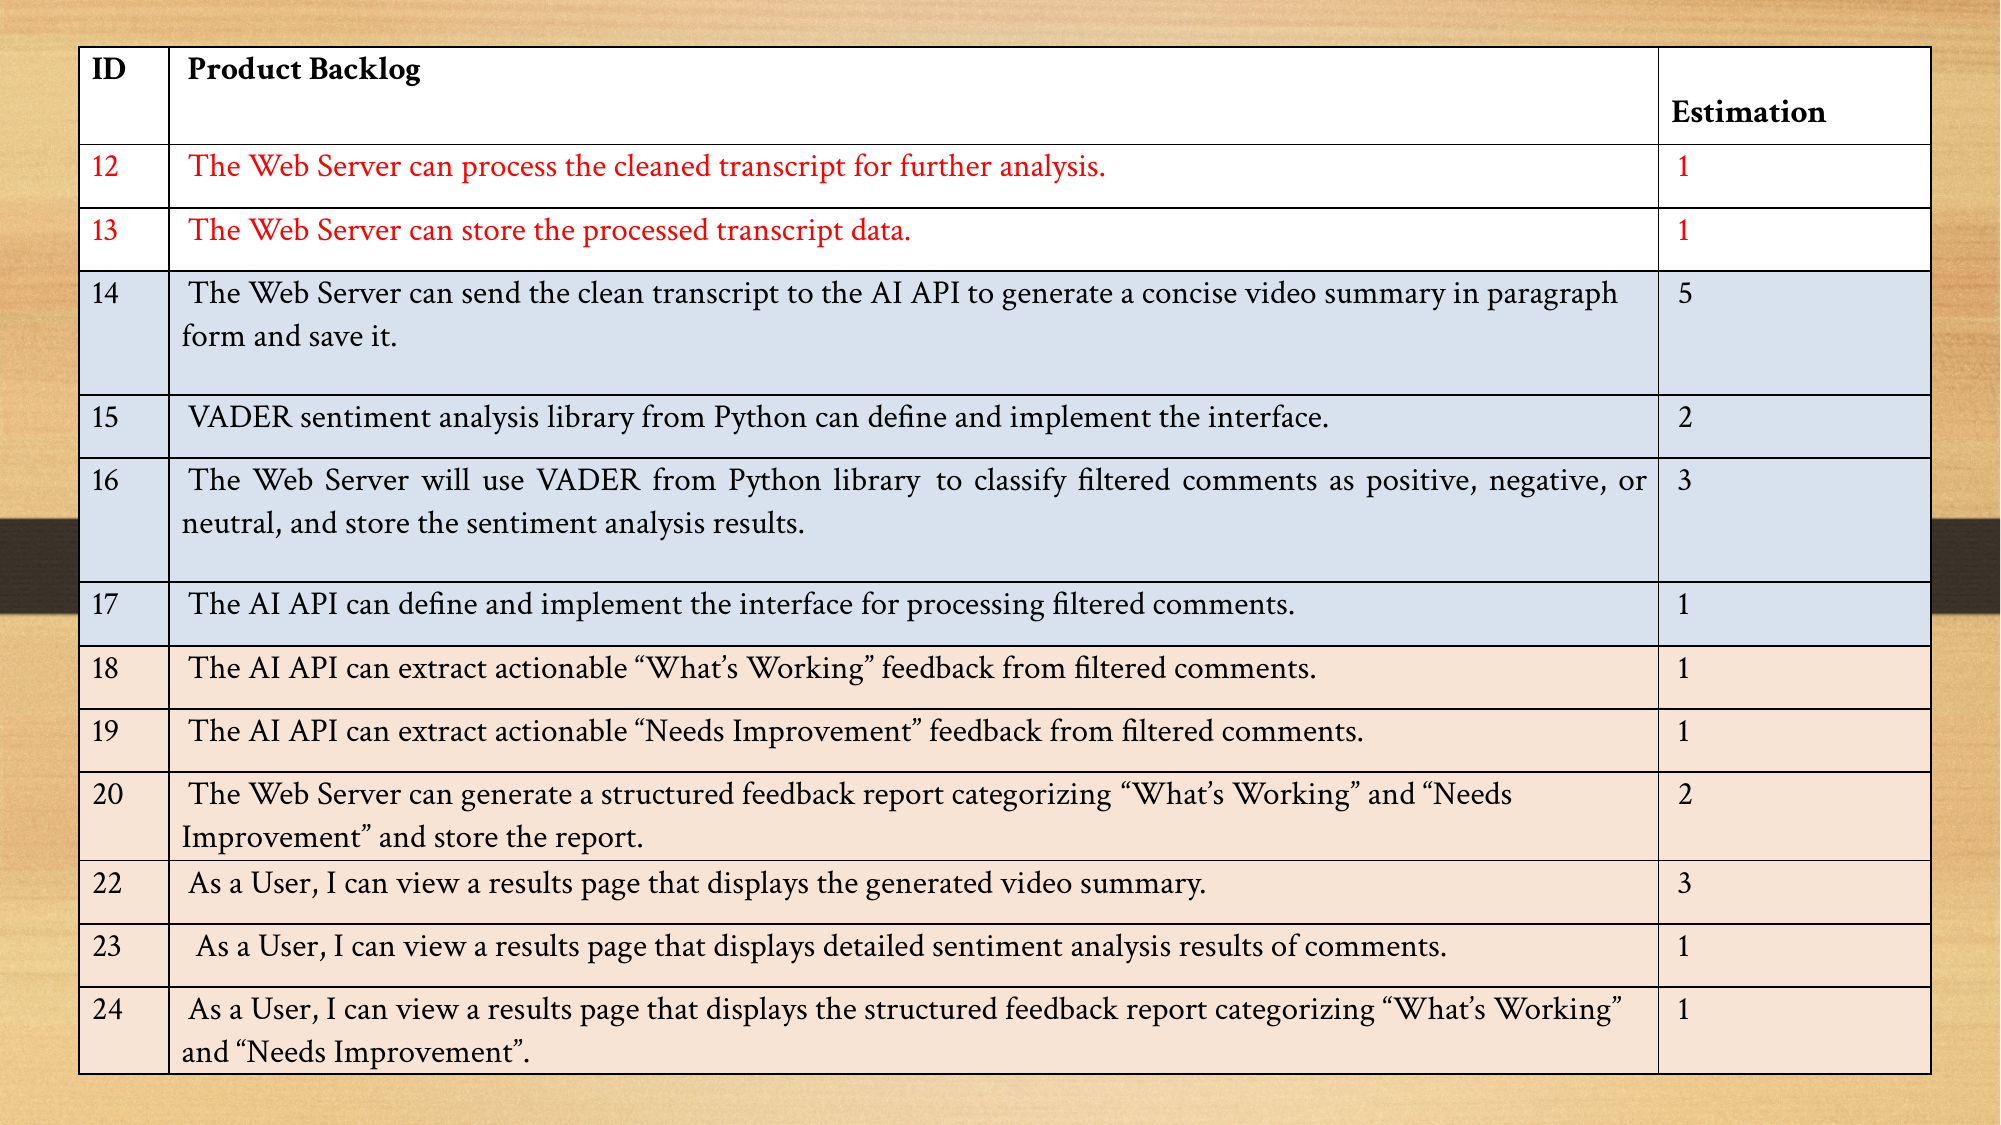

| ID | Product Backlog | Estimation |
| --- | --- | --- |
| 12 | The Web Server can process the cleaned transcript for further analysis. | 1 |
| 13 | The Web Server can store the processed transcript data. | 1 |
| 14 | The Web Server can send the clean transcript to the AI API to generate a concise video summary in paragraph form and save it. | 5 |
| 15 | VADER sentiment analysis library from Python can define and implement the interface. | 2 |
| 16 | The Web Server will use VADER from Python library to classify filtered comments as positive, negative, or neutral, and store the sentiment analysis results. | 3 |
| 17 | The AI API can define and implement the interface for processing filtered comments. | 1 |
| 18 | The AI API can extract actionable “What’s Working” feedback from filtered comments. | 1 |
| 19 | The AI API can extract actionable “Needs Improvement” feedback from filtered comments. | 1 |
| 20 | The Web Server can generate a structured feedback report categorizing “What’s Working” and “Needs Improvement” and store the report. | 2 |
| 22 | As a User, I can view a results page that displays the generated video summary. | 3 |
| 23 | As a User, I can view a results page that displays detailed sentiment analysis results of comments. | 1 |
| 24 | As a User, I can view a results page that displays the structured feedback report categorizing “What’s Working” and “Needs Improvement”. | 1 |